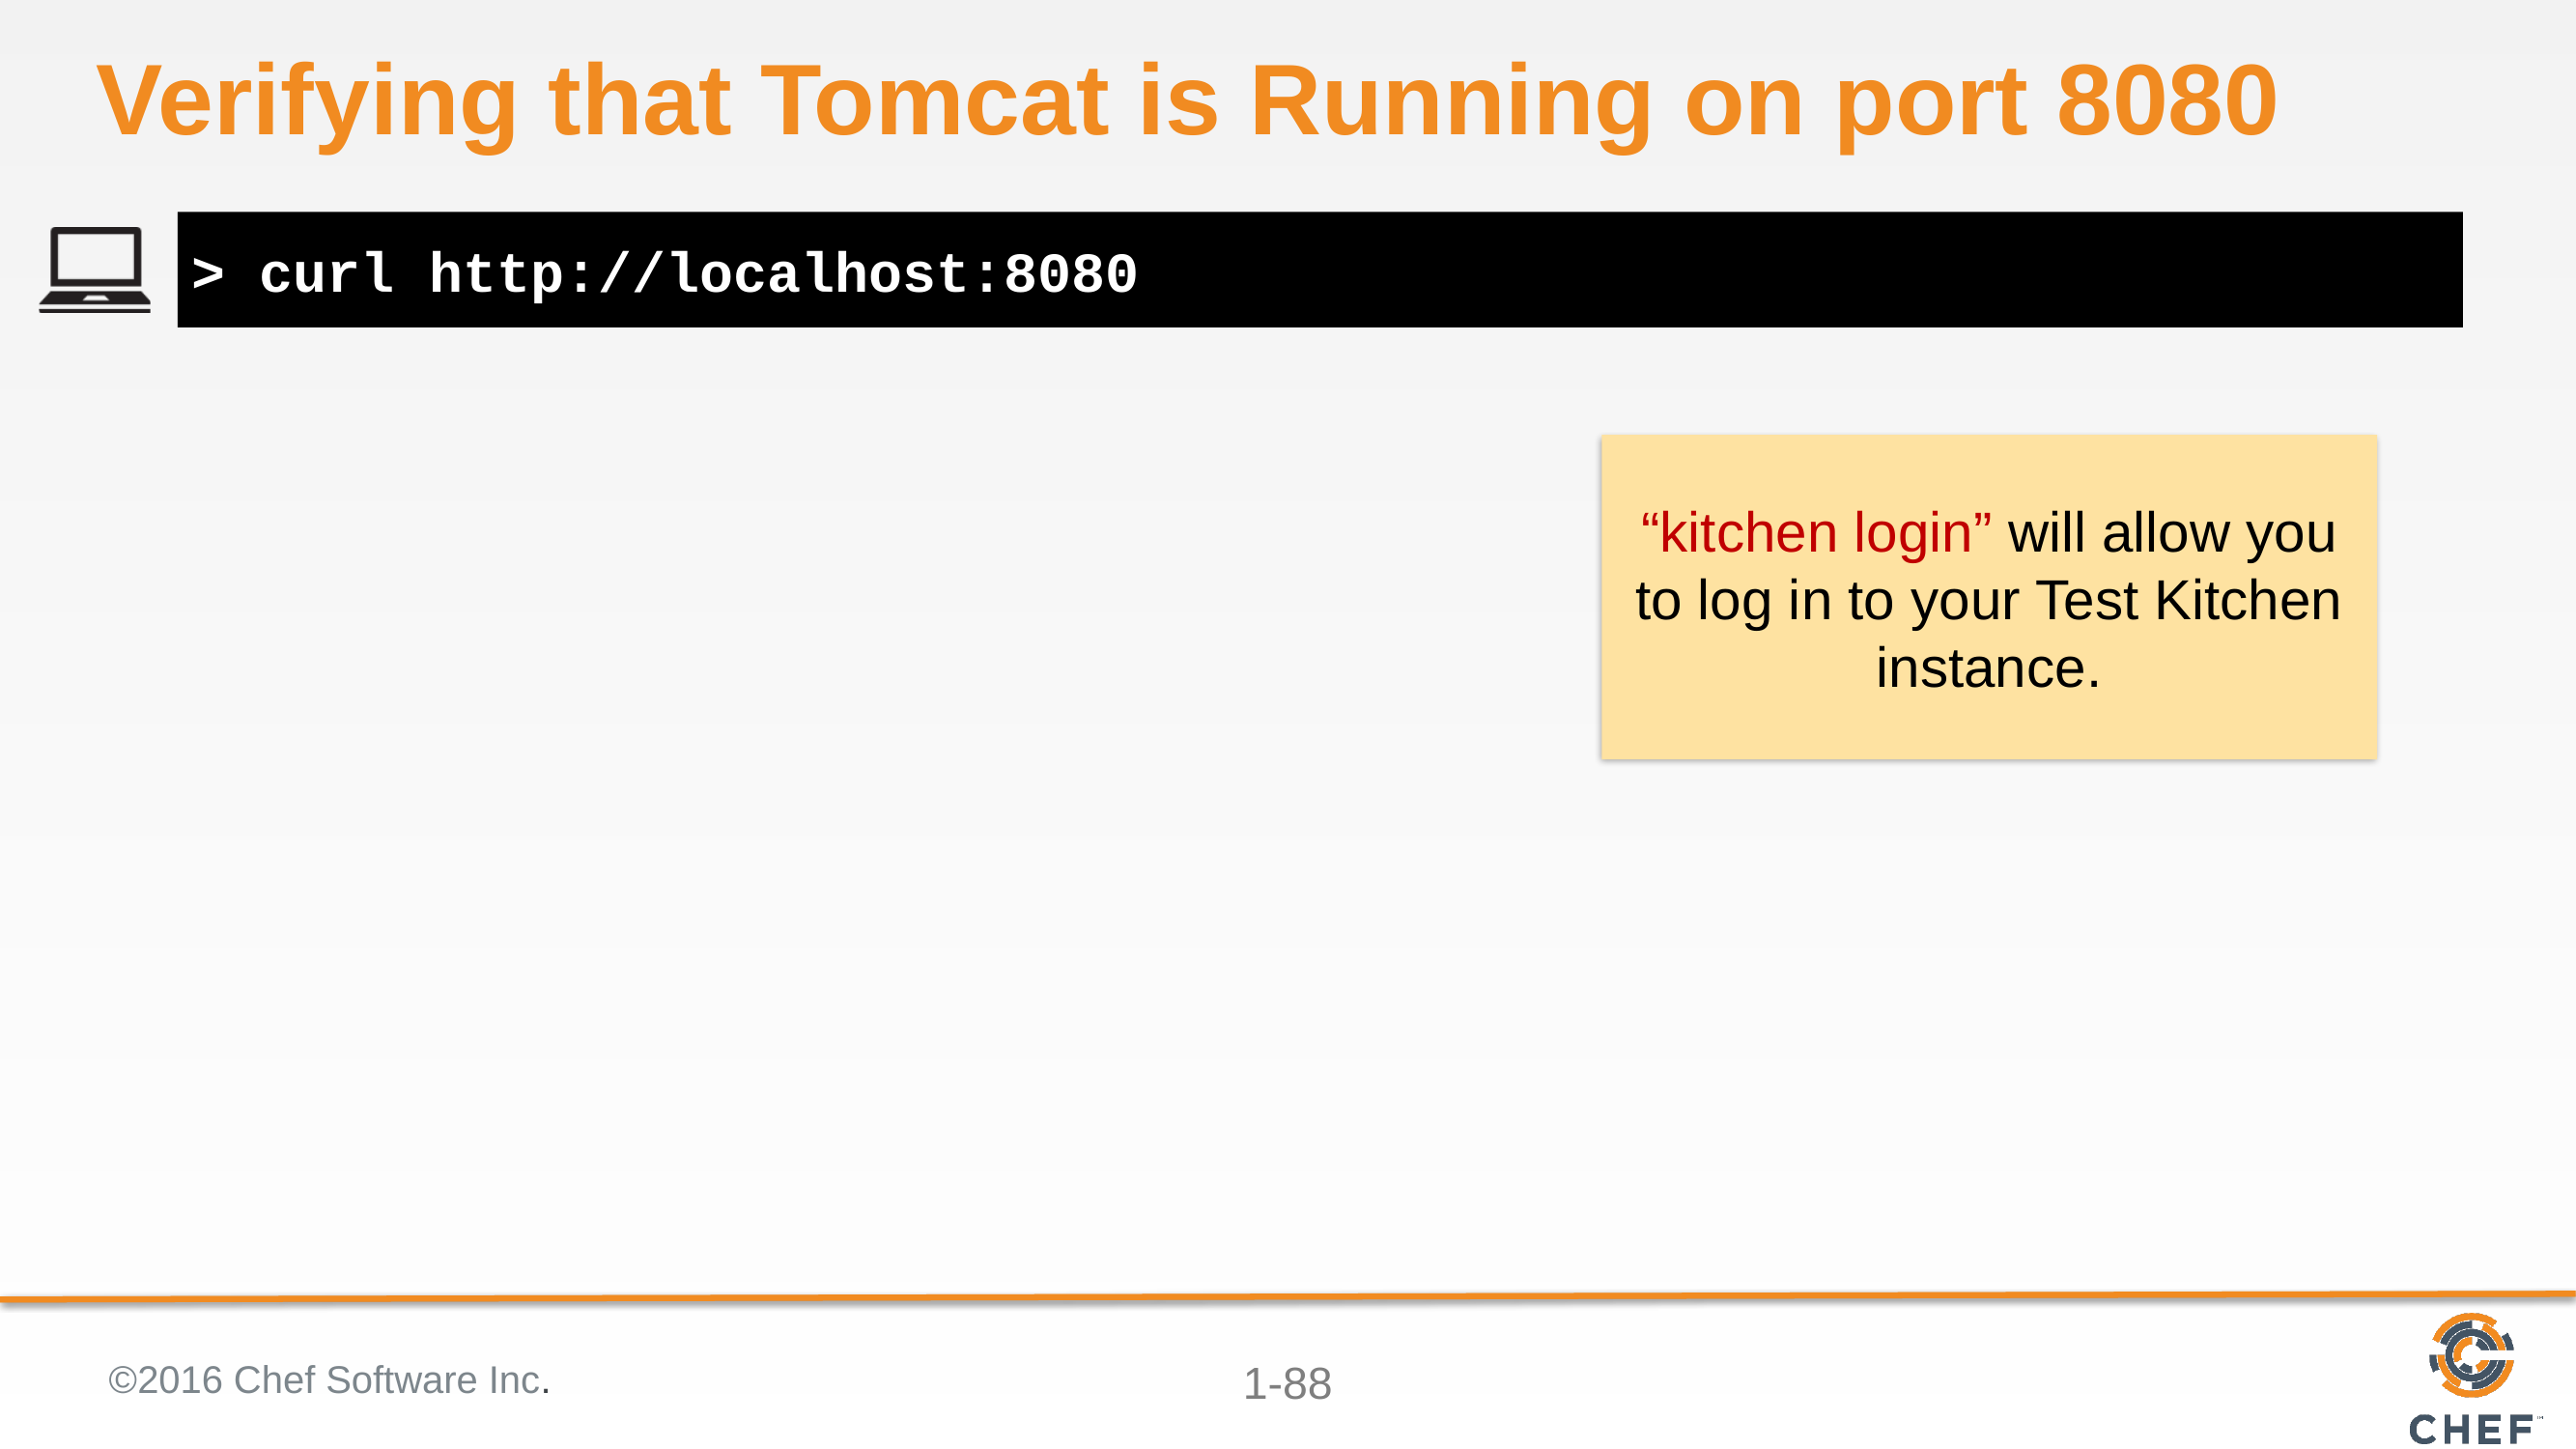

# Verifying that Tomcat is Running on port 8080
> curl http://localhost:8080

“kitchen login” will allow you to log in to your Test Kitchen instance.